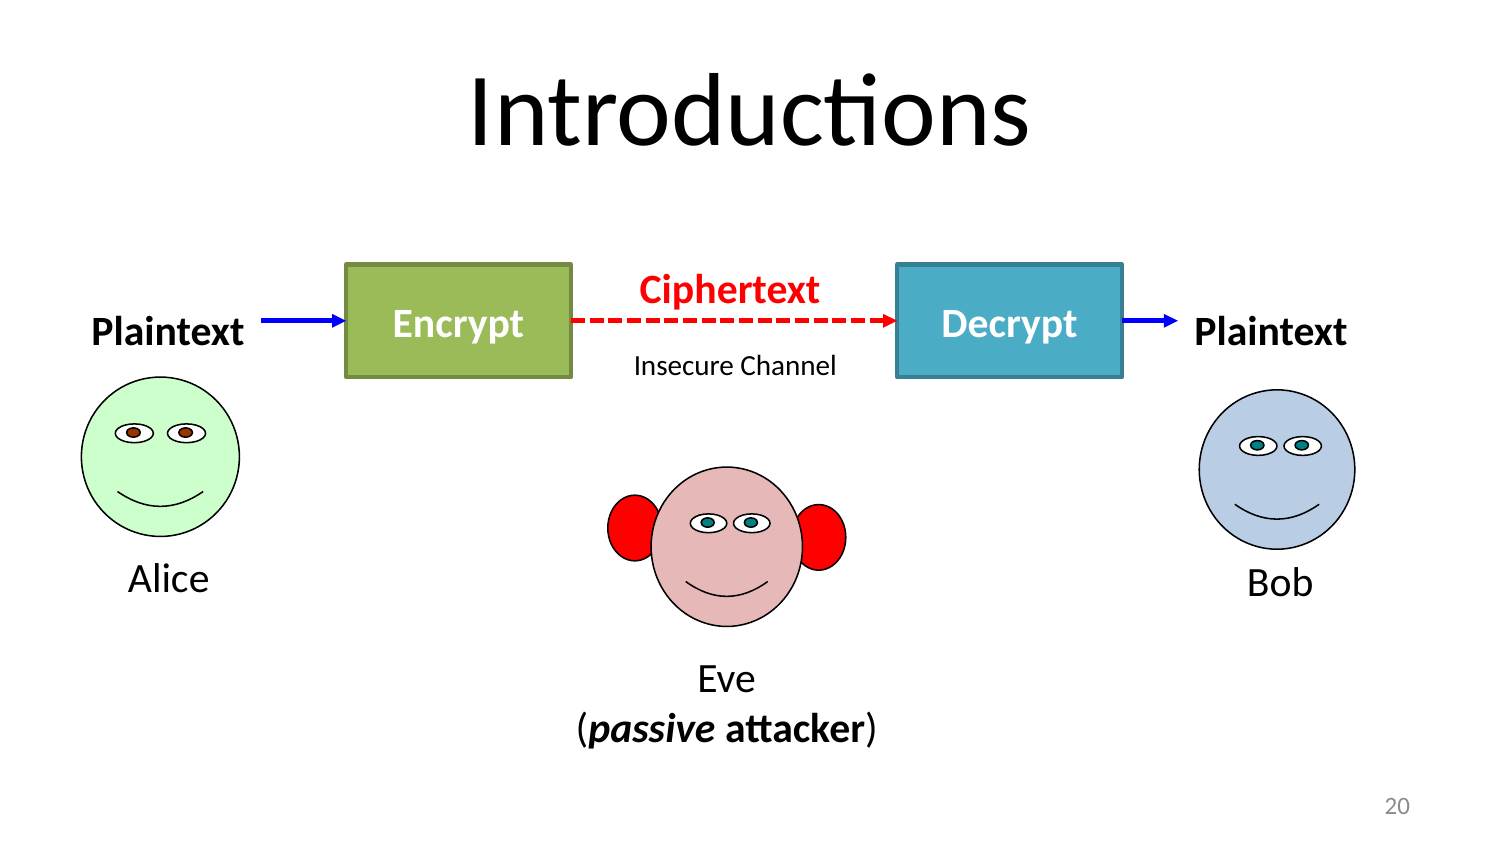

# Introductions
Ciphertext
Encrypt
Decrypt
Plaintext
Plaintext
Insecure Channel

Eve
(passive attacker)
Alice
Bob
20